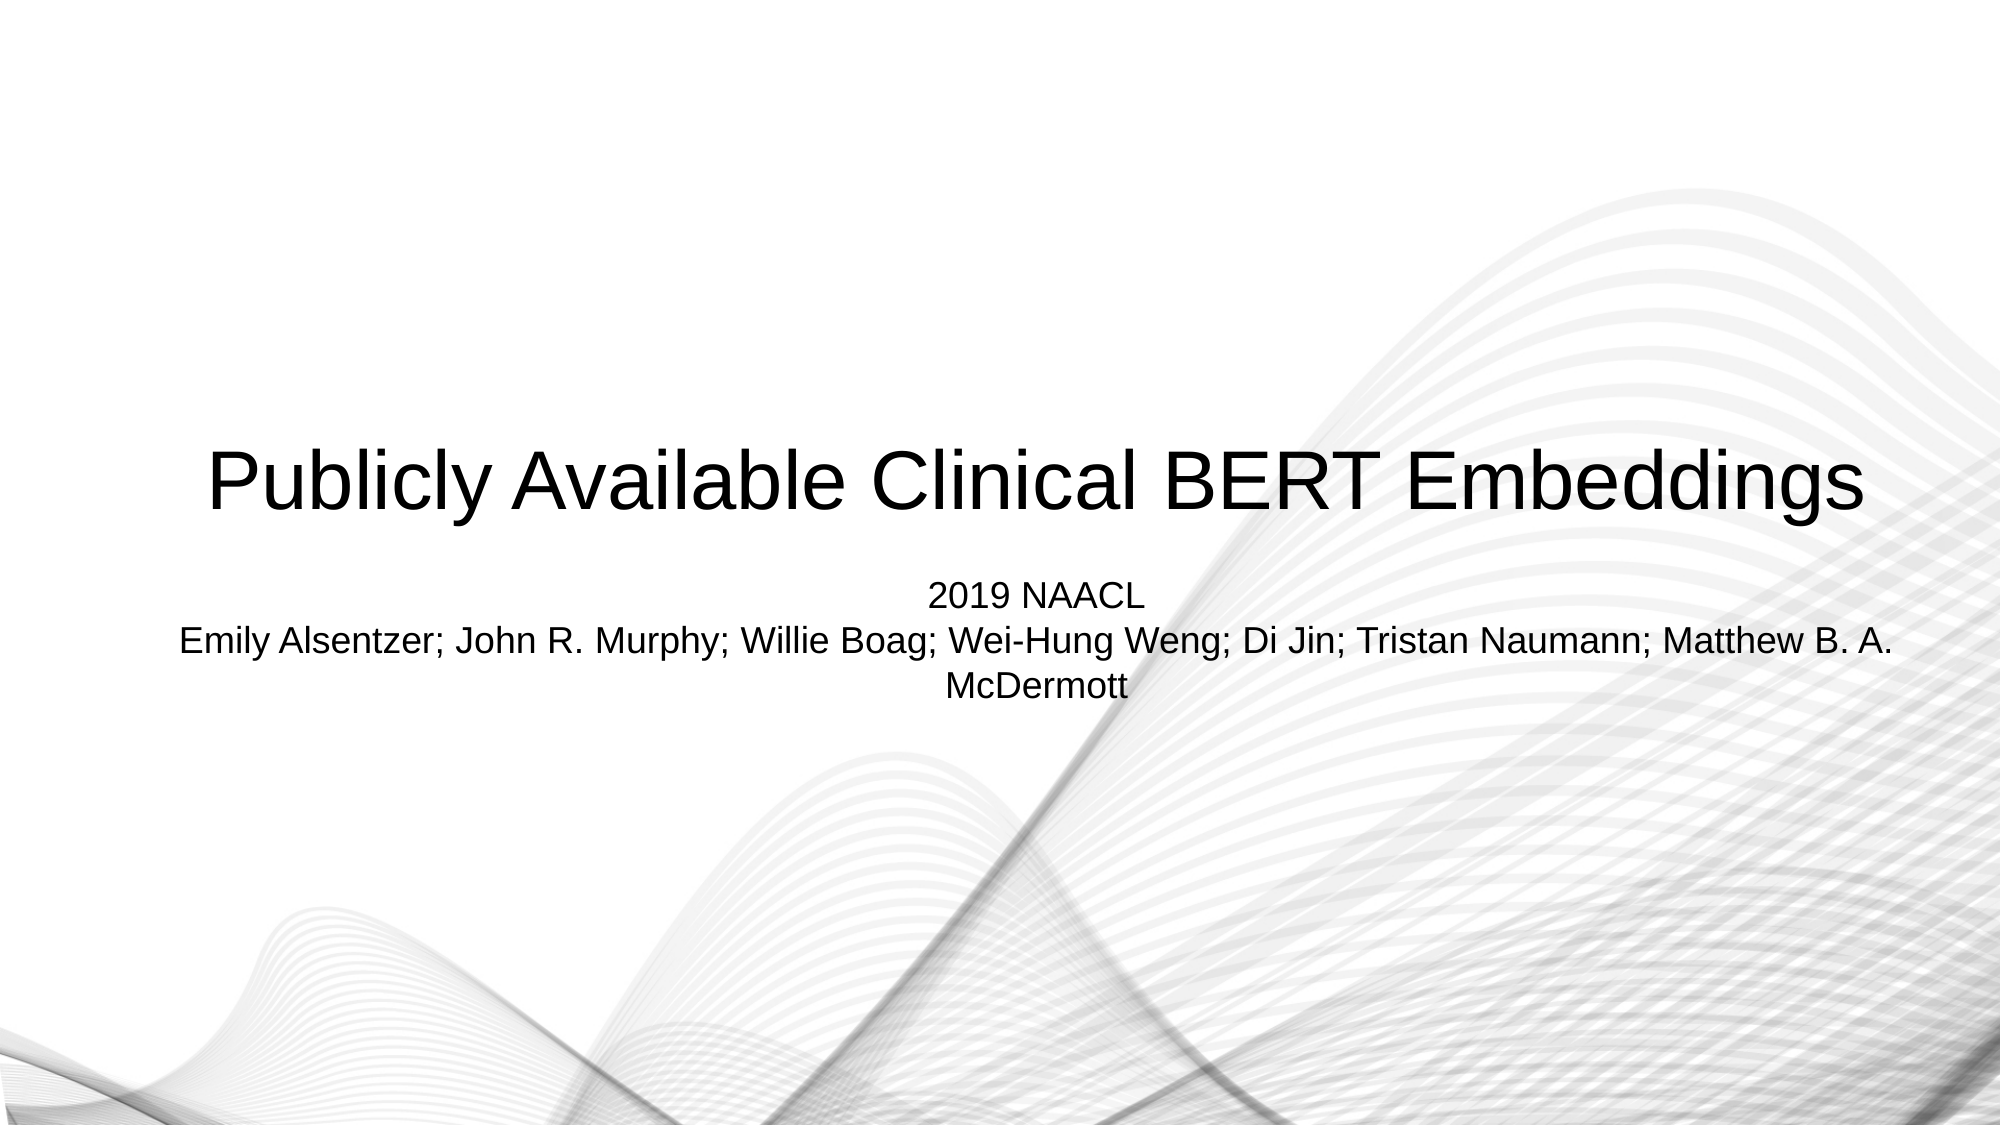

Publicly Available Clinical BERT Embeddings

2019 NAACL
Emily Alsentzer; John R. Murphy; Willie Boag; Wei-Hung Weng; Di Jin; Tristan Naumann; Matthew B. A. McDermott